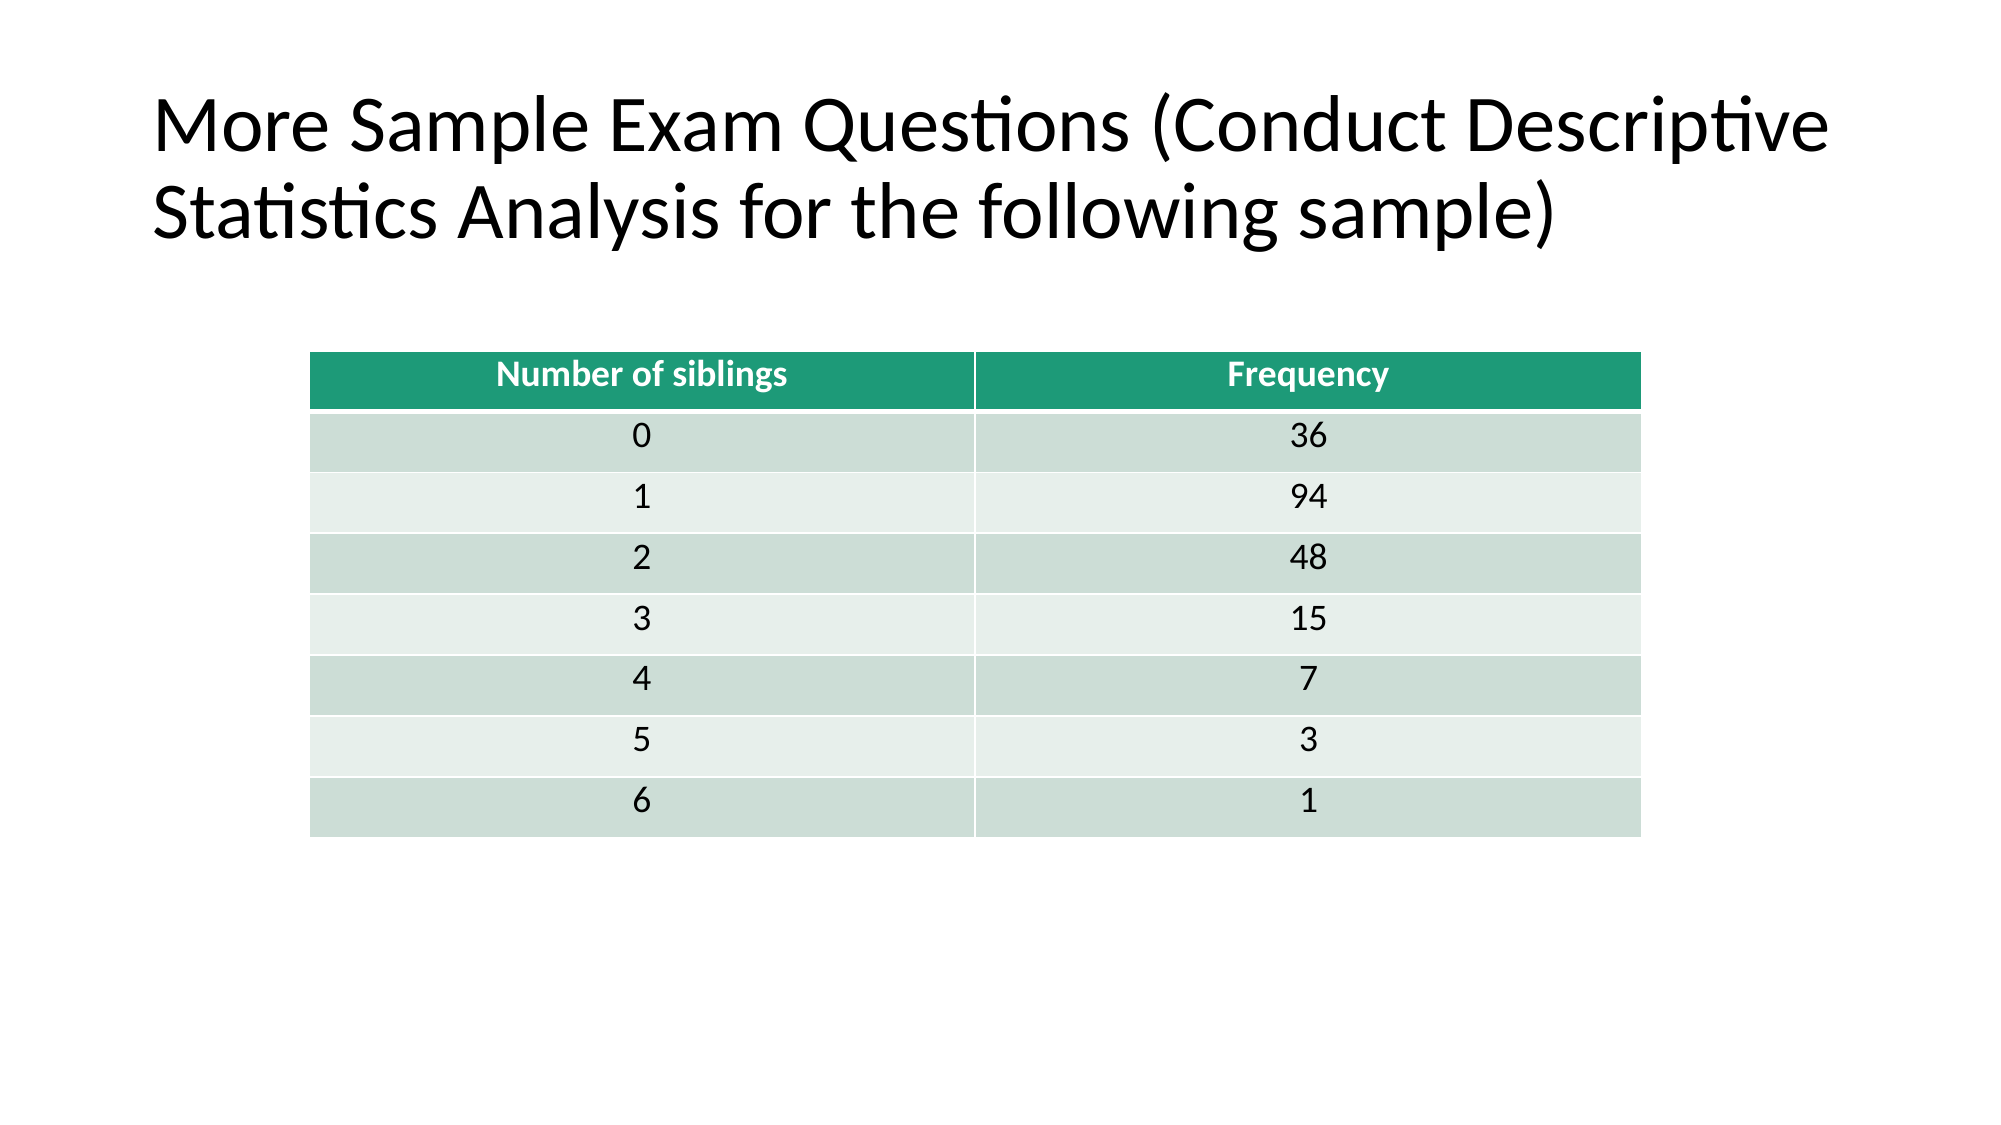

# More Sample Exam Questions (Conduct Descriptive Statistics Analysis for the following sample)
| Number of siblings | Frequency |
| --- | --- |
| 0 | 36 |
| 1 | 94 |
| 2 | 48 |
| 3 | 15 |
| 4 | 7 |
| 5 | 3 |
| 6 | 1 |